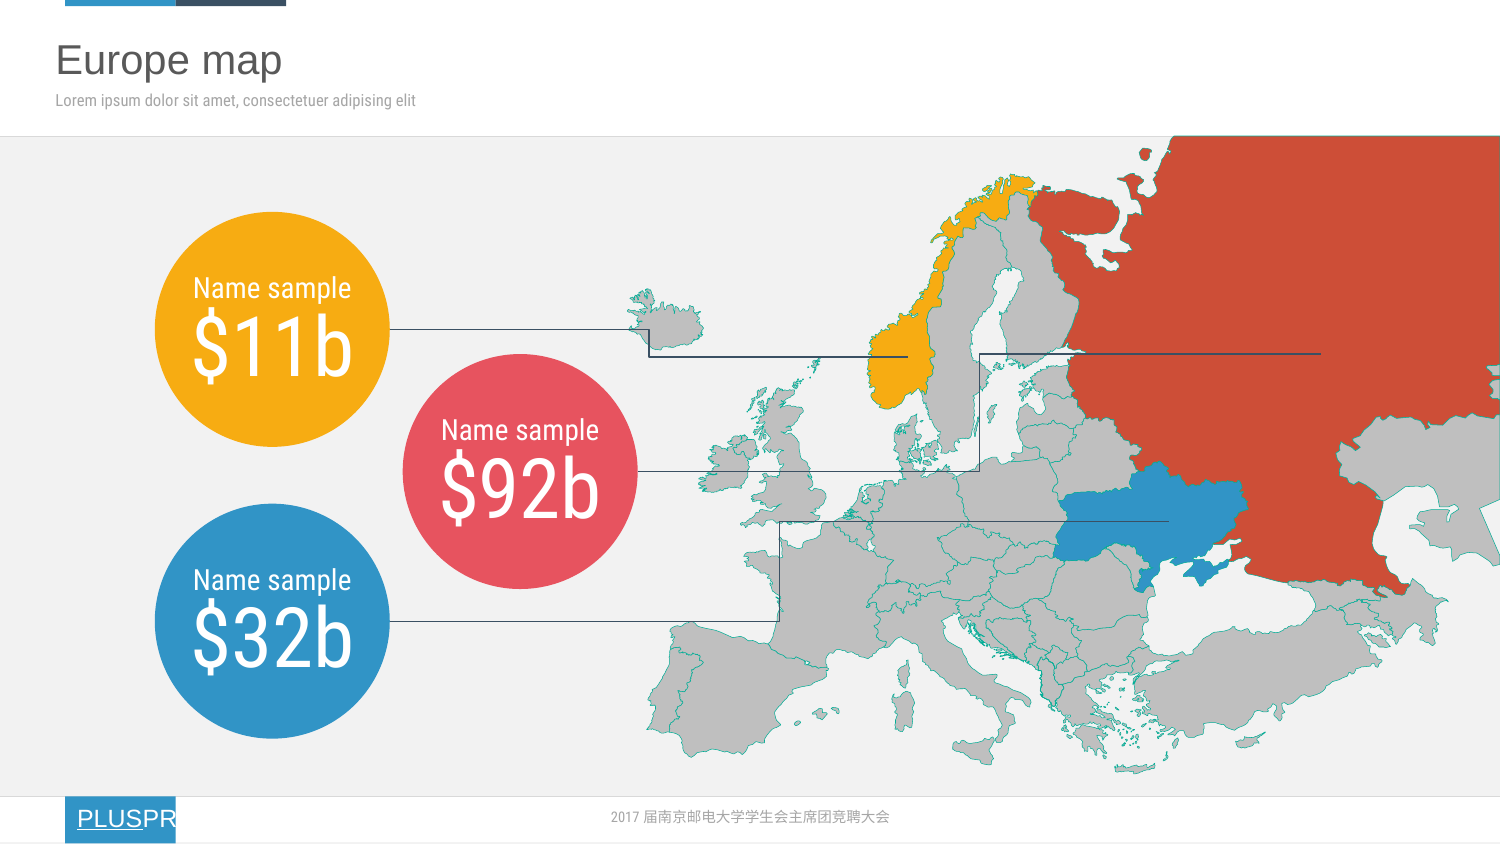

# Europe map
Lorem ipsum dolor sit amet, consectetuer adipising elit

Name sample
$11b

Name sample
$92b

Name sample
$32b